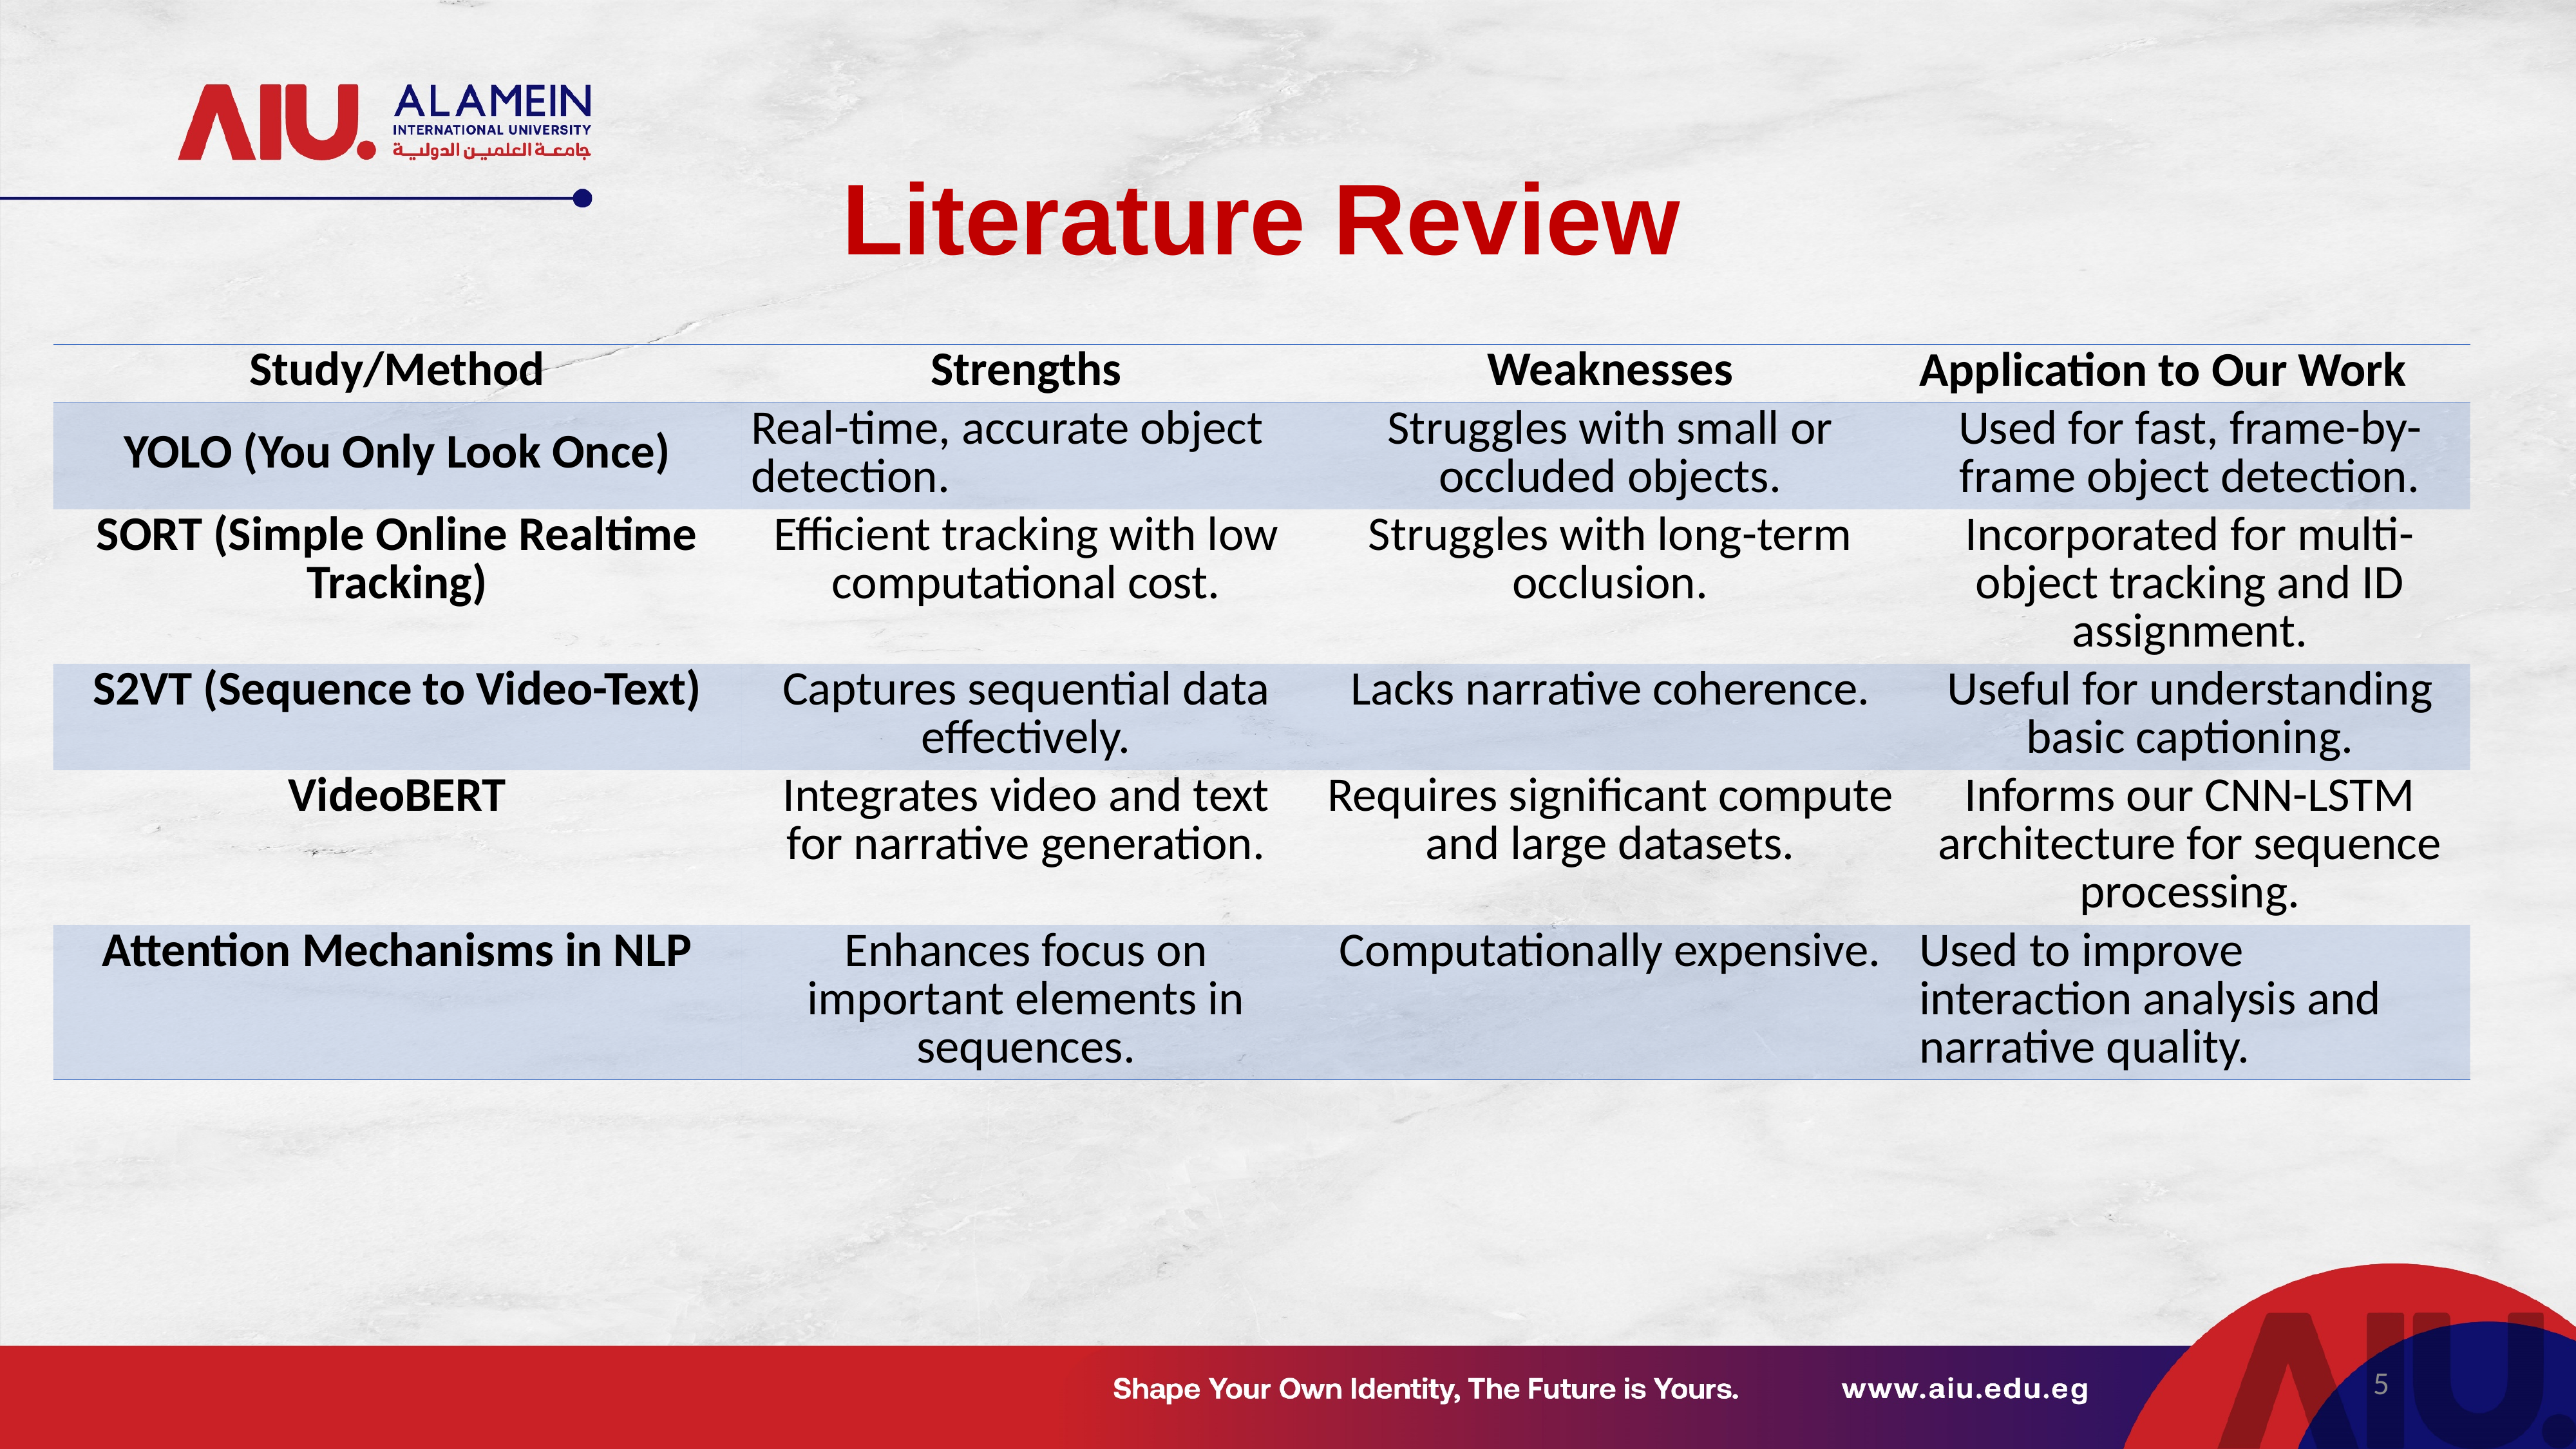

# Literature Review
| Study/Method | Strengths | Weaknesses | Application to Our Work |
| --- | --- | --- | --- |
| YOLO (You Only Look Once) | Real-time, accurate object detection. | Struggles with small or occluded objects. | Used for fast, frame-by-frame object detection. |
| SORT (Simple Online Realtime Tracking) | Efficient tracking with low computational cost. | Struggles with long-term occlusion. | Incorporated for multi-object tracking and ID assignment. |
| S2VT (Sequence to Video-Text) | Captures sequential data effectively. | Lacks narrative coherence. | Useful for understanding basic captioning. |
| VideoBERT | Integrates video and text for narrative generation. | Requires significant compute and large datasets. | Informs our CNN-LSTM architecture for sequence processing. |
| Attention Mechanisms in NLP | Enhances focus on important elements in sequences. | Computationally expensive. | Used to improve interaction analysis and narrative quality. |
5